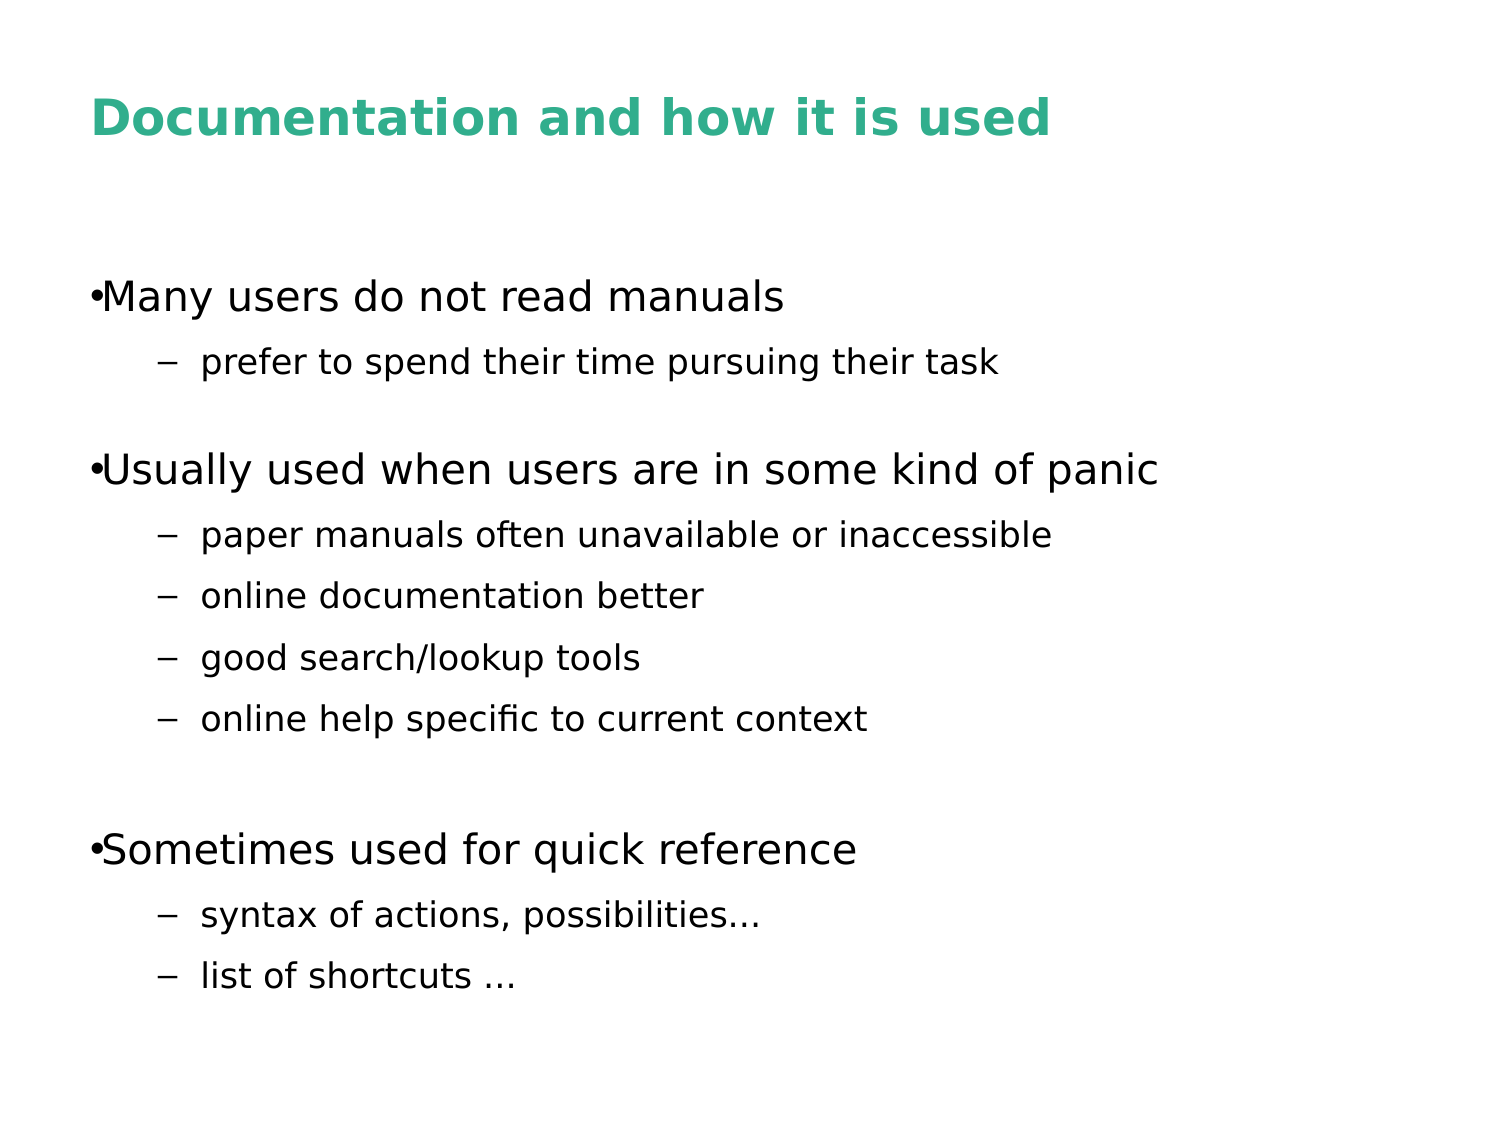

# Documentation and how it is used
Many users do not read manuals
prefer to spend their time pursuing their task
Usually used when users are in some kind of panic
paper manuals often unavailable or inaccessible
online documentation better
good search/lookup tools
online help specific to current context

Sometimes used for quick reference
syntax of actions, possibilities...
list of shortcuts ...